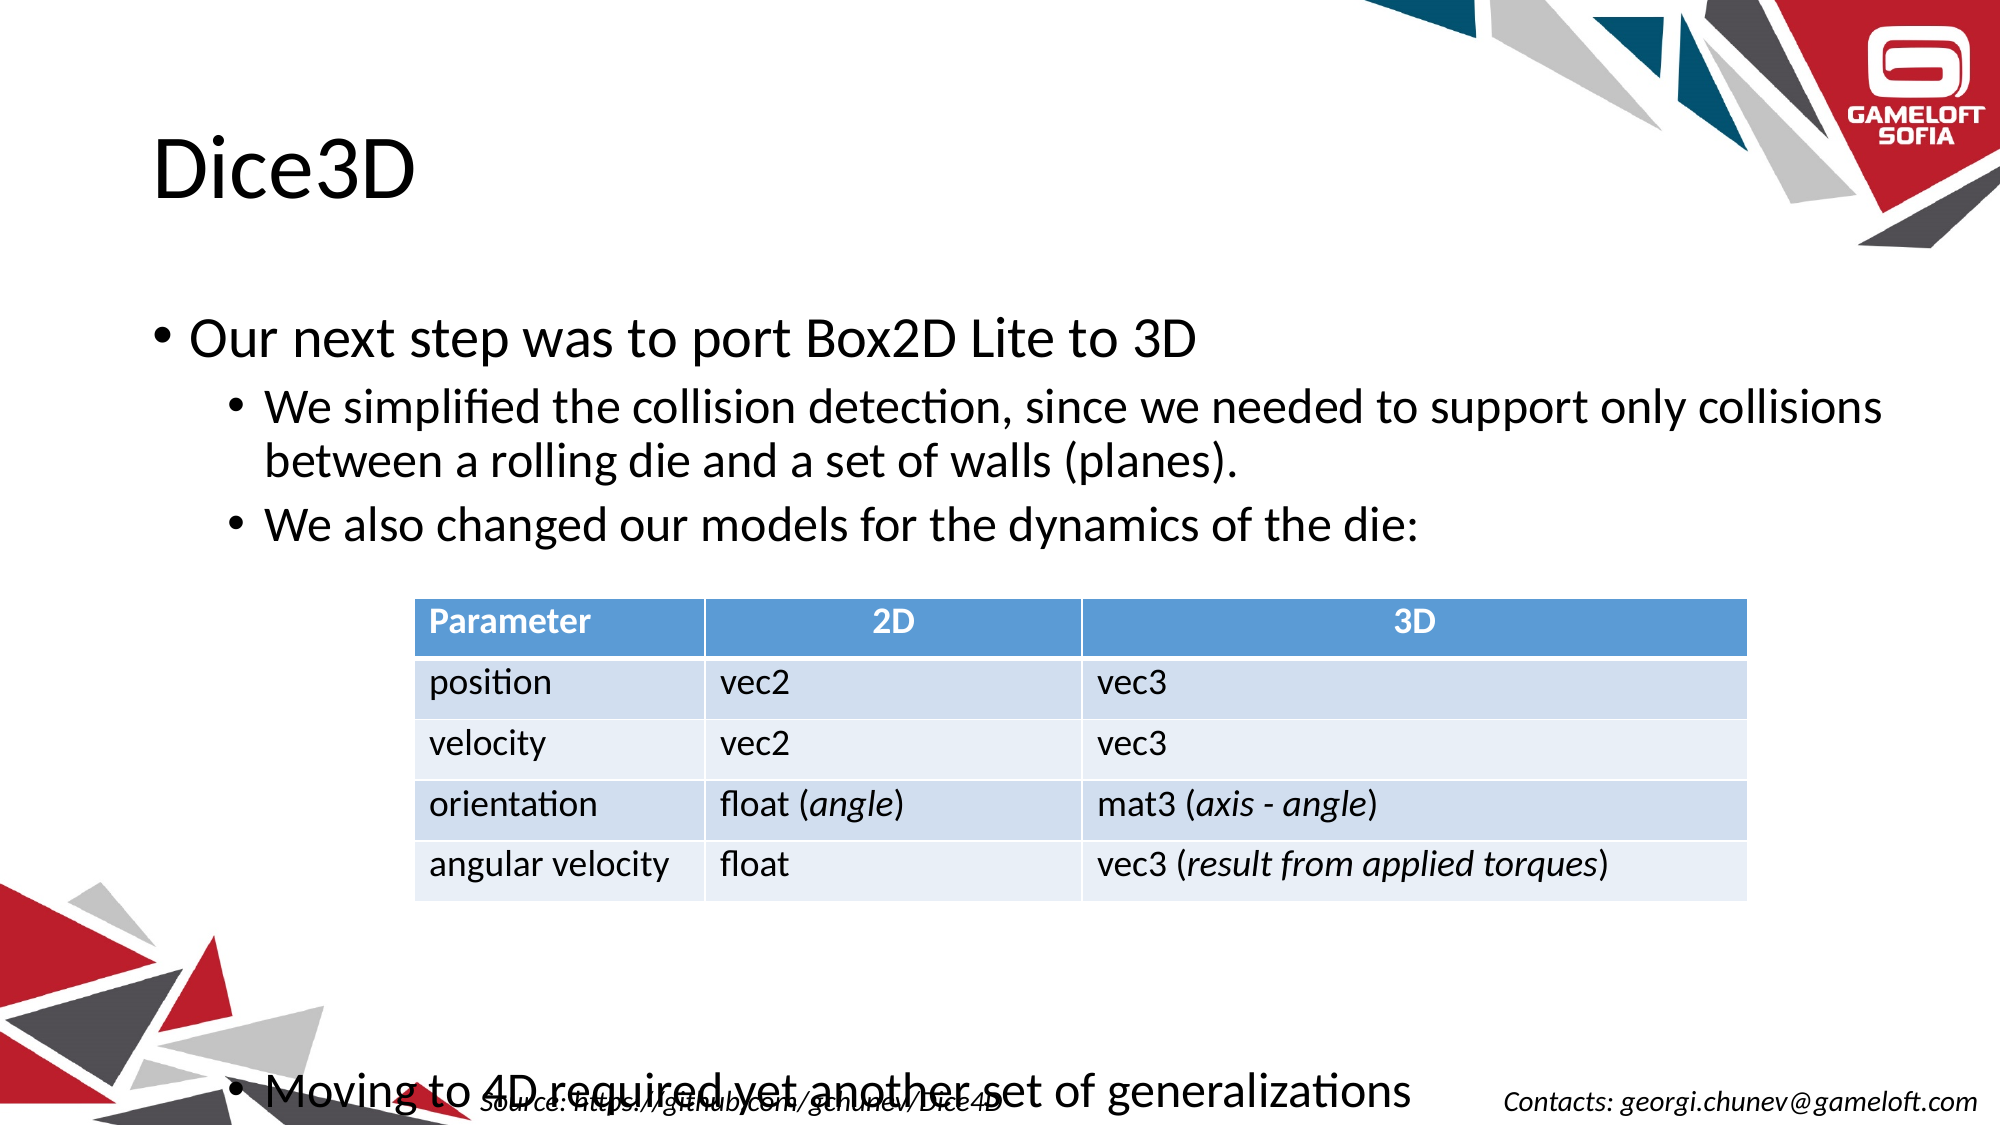

# Dice3D
Our next step was to port Box2D Lite to 3D
We simplified the collision detection, since we needed to support only collisions between a rolling die and a set of walls (planes).
We also changed our models for the dynamics of the die:

Moving to 4D required yet another set of generalizations
| Parameter | 2D | 3D |
| --- | --- | --- |
| position | vec2 | vec3 |
| velocity | vec2 | vec3 |
| orientation | float (angle) | mat3 (axis - angle) |
| angular velocity | float | vec3 (result from applied torques) |